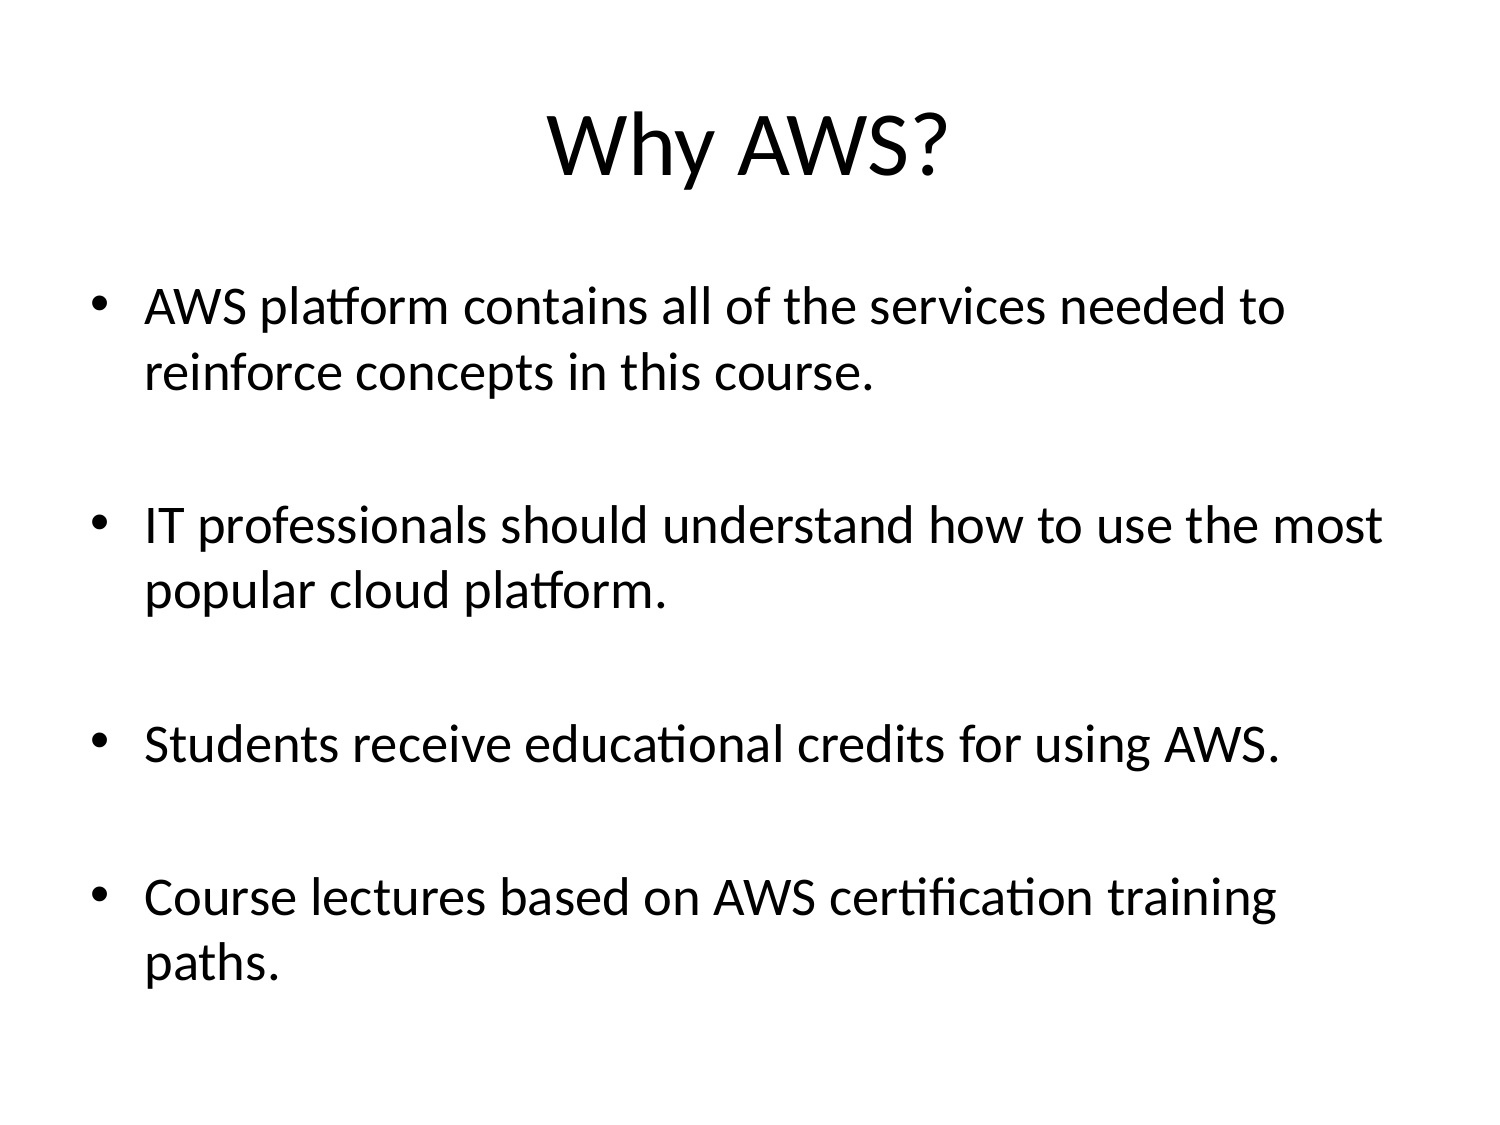

# Why AWS?
AWS platform contains all of the services needed to reinforce concepts in this course.

IT professionals should understand how to use the most popular cloud platform.

Students receive educational credits for using AWS.

Course lectures based on AWS certification training paths.